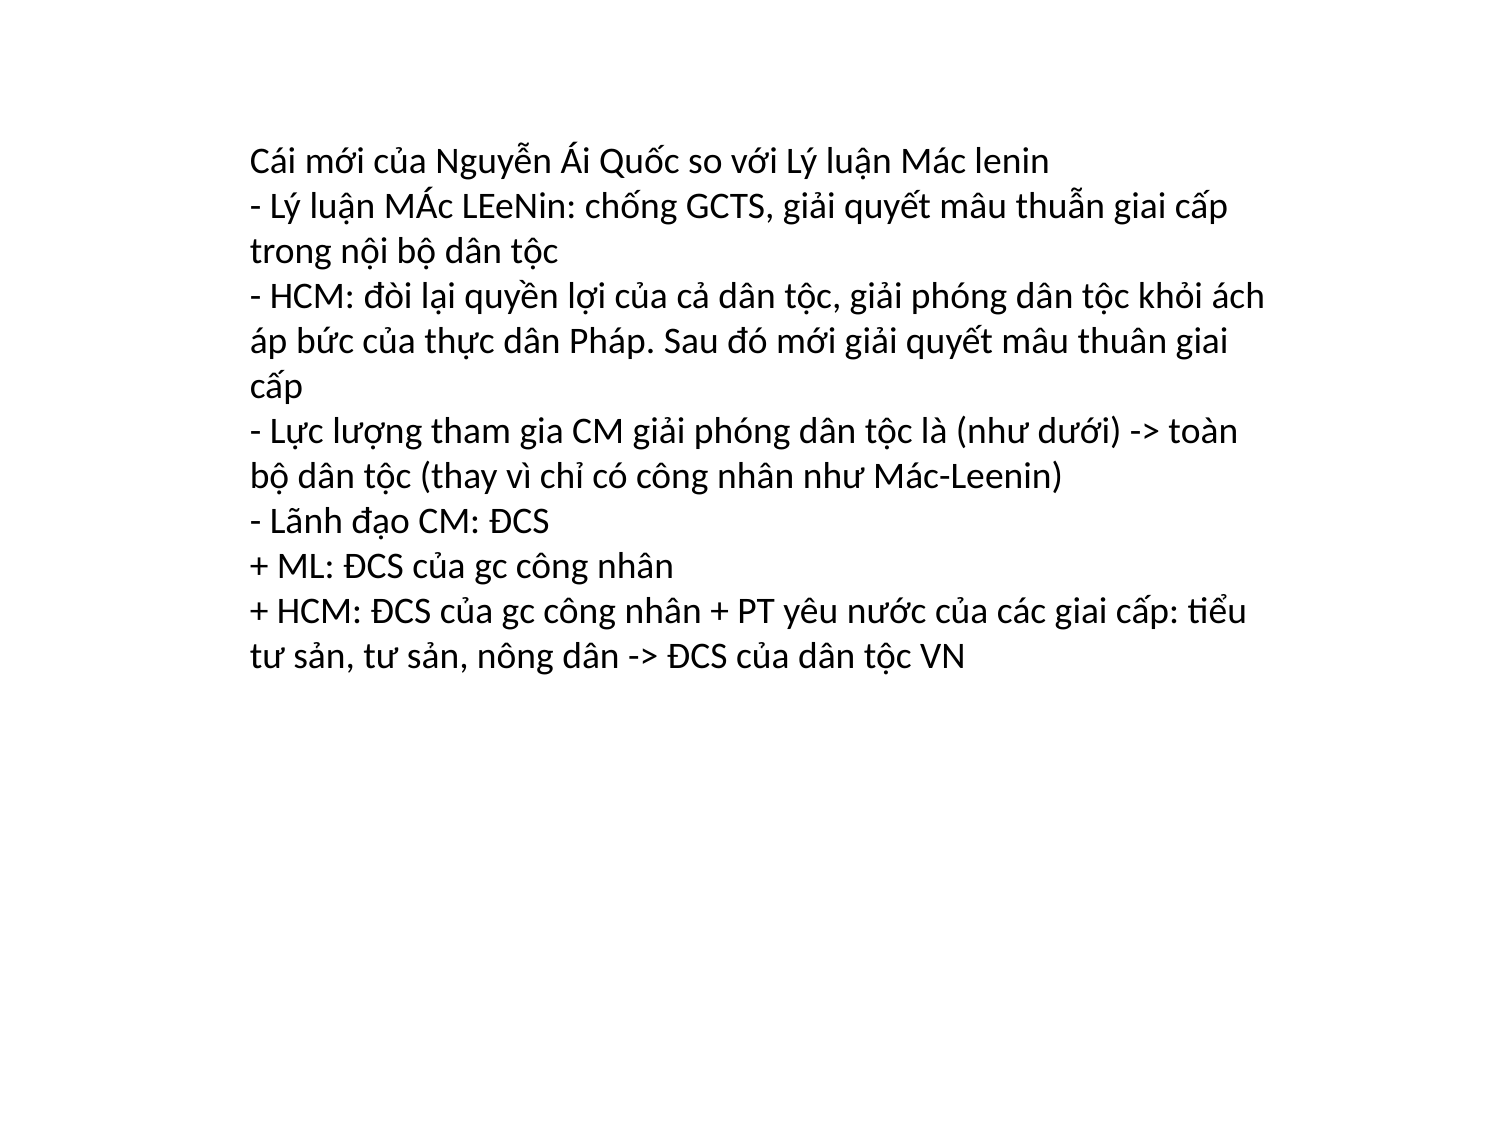

Cái mới của Nguyễn Ái Quốc so với Lý luận Mác lenin
- Lý luận MÁc LEeNin: chống GCTS, giải quyết mâu thuẫn giai cấp trong nội bộ dân tộc
- HCM: đòi lại quyền lợi của cả dân tộc, giải phóng dân tộc khỏi ách áp bức của thực dân Pháp. Sau đó mới giải quyết mâu thuân giai cấp
- Lực lượng tham gia CM giải phóng dân tộc là (như dưới) -> toàn bộ dân tộc (thay vì chỉ có công nhân như Mác-Leenin)
- Lãnh đạo CM: ĐCS
+ ML: ĐCS của gc công nhân
+ HCM: ĐCS của gc công nhân + PT yêu nước của các giai cấp: tiểu tư sản, tư sản, nông dân -> ĐCS của dân tộc VN